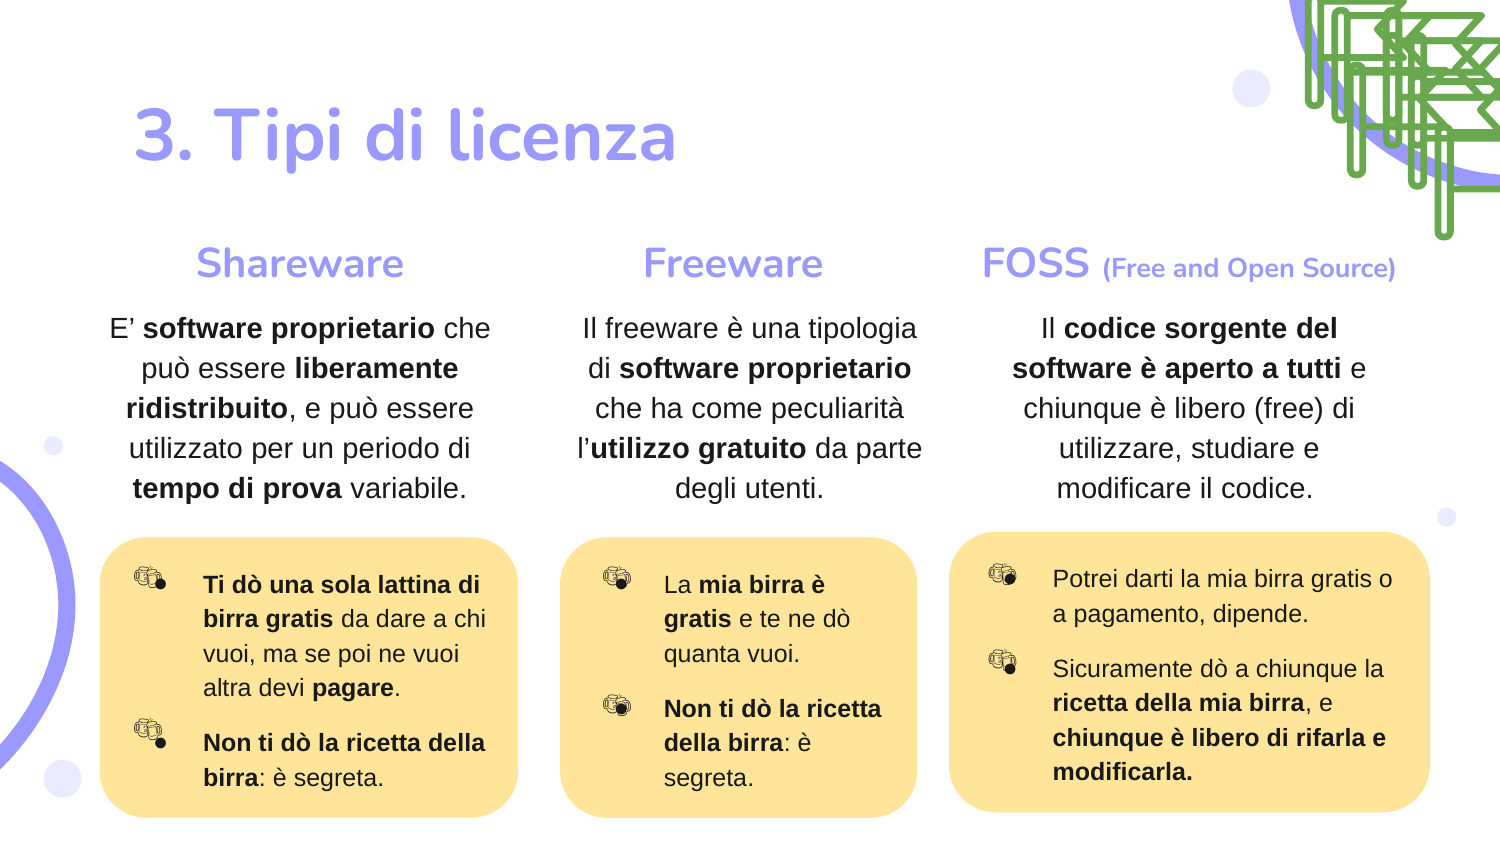

# 3. Tipi di licenza

FOSS (Free and Open Source)
Shareware
Freeware
Il codice sorgente del software è aperto a tutti e chiunque è libero (free) di utilizzare, studiare e modificare il codice.
Il freeware è una tipologia di software proprietario che ha come peculiarità l’utilizzo gratuito da parte degli utenti.
E’ software proprietario che può essere liberamente ridistribuito, e può essere utilizzato per un periodo di tempo di prova variabile.
Potrei darti la mia birra gratis o a pagamento, dipende.
Sicuramente dò a chiunque la ricetta della mia birra, e chiunque è libero di rifarla e modificarla.
🍻
Ti dò una sola lattina di birra gratis da dare a chi vuoi, ma se poi ne vuoi altra devi pagare.
Non ti dò la ricetta della birra: è segreta.
🍻
La mia birra è gratis e te ne dò quanta vuoi.
Non ti dò la ricetta della birra: è segreta.
🍻
🍻
🍻
🍻